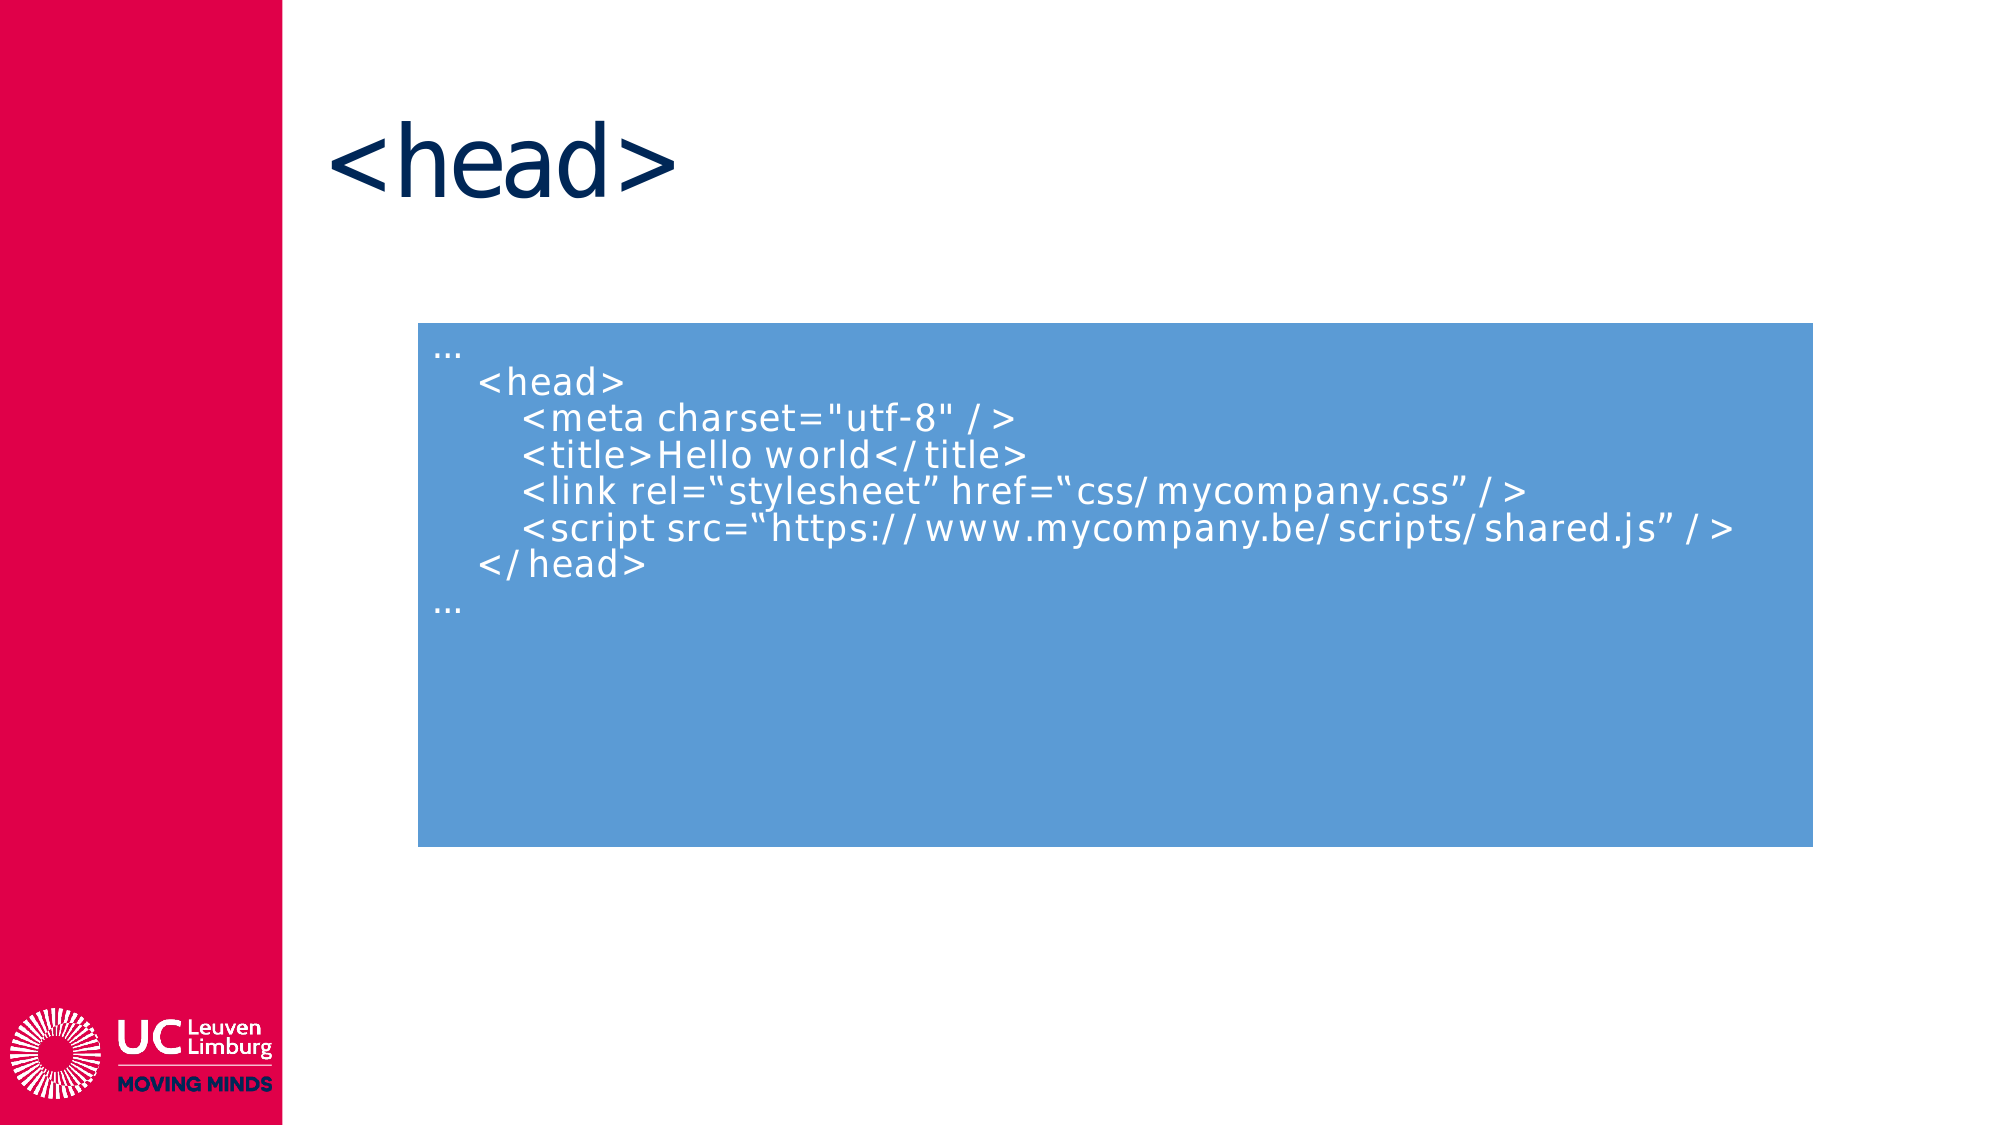

# <head>
| … <head> <meta charset="utf-8" /> <title>Hello world</title> <link rel=“stylesheet” href=“css/mycompany.css” />         <script src=“https://www.mycompany.be/scripts/shared.js” /> </head> … |
| --- |